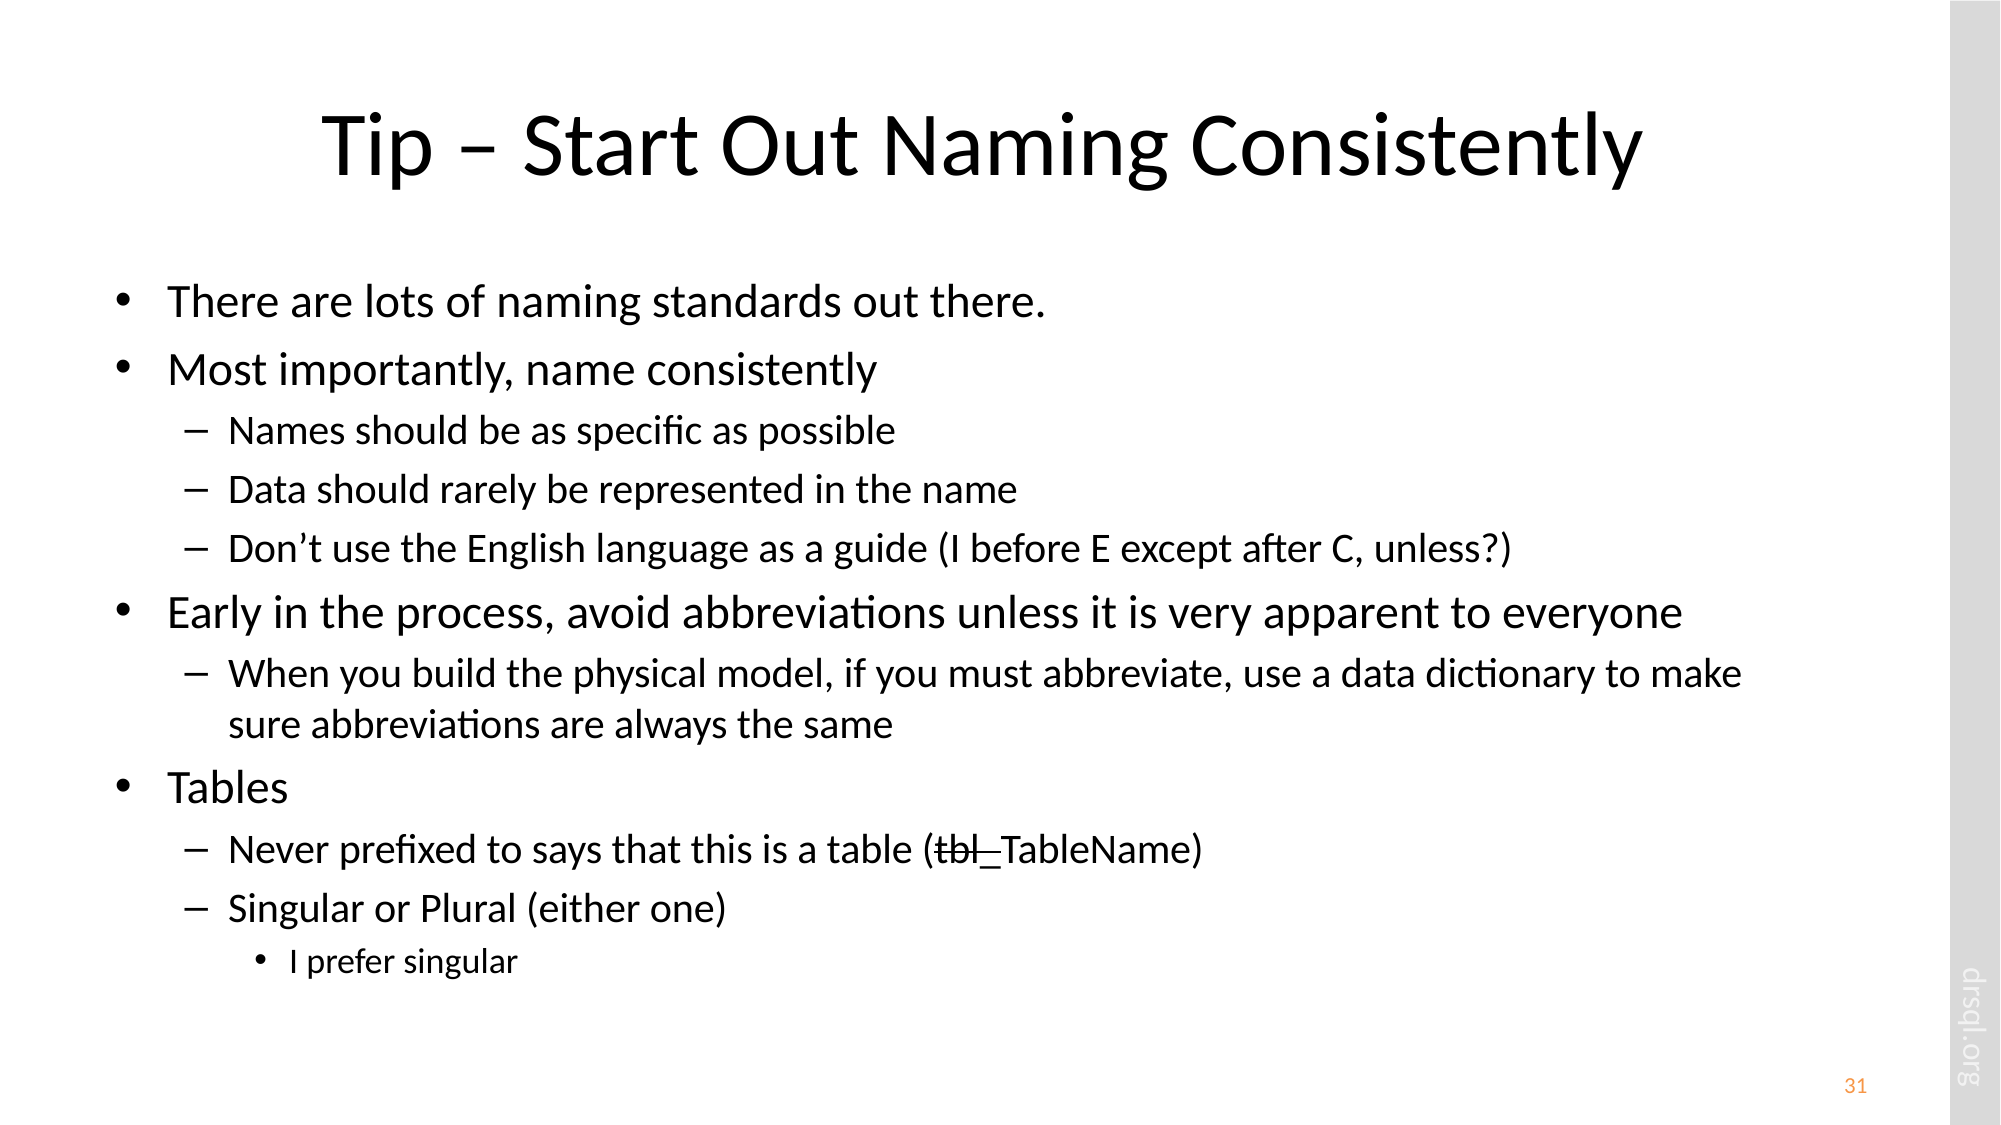

# Tip – Start Out Naming Consistently
There are lots of naming standards out there.
Most importantly, name consistently
Names should be as specific as possible
Data should rarely be represented in the name
Don’t use the English language as a guide (I before E except after C, unless?)
Early in the process, avoid abbreviations unless it is very apparent to everyone
When you build the physical model, if you must abbreviate, use a data dictionary to make sure abbreviations are always the same
Tables
Never prefixed to says that this is a table (tbl_TableName)
Singular or Plural (either one)
I prefer singular